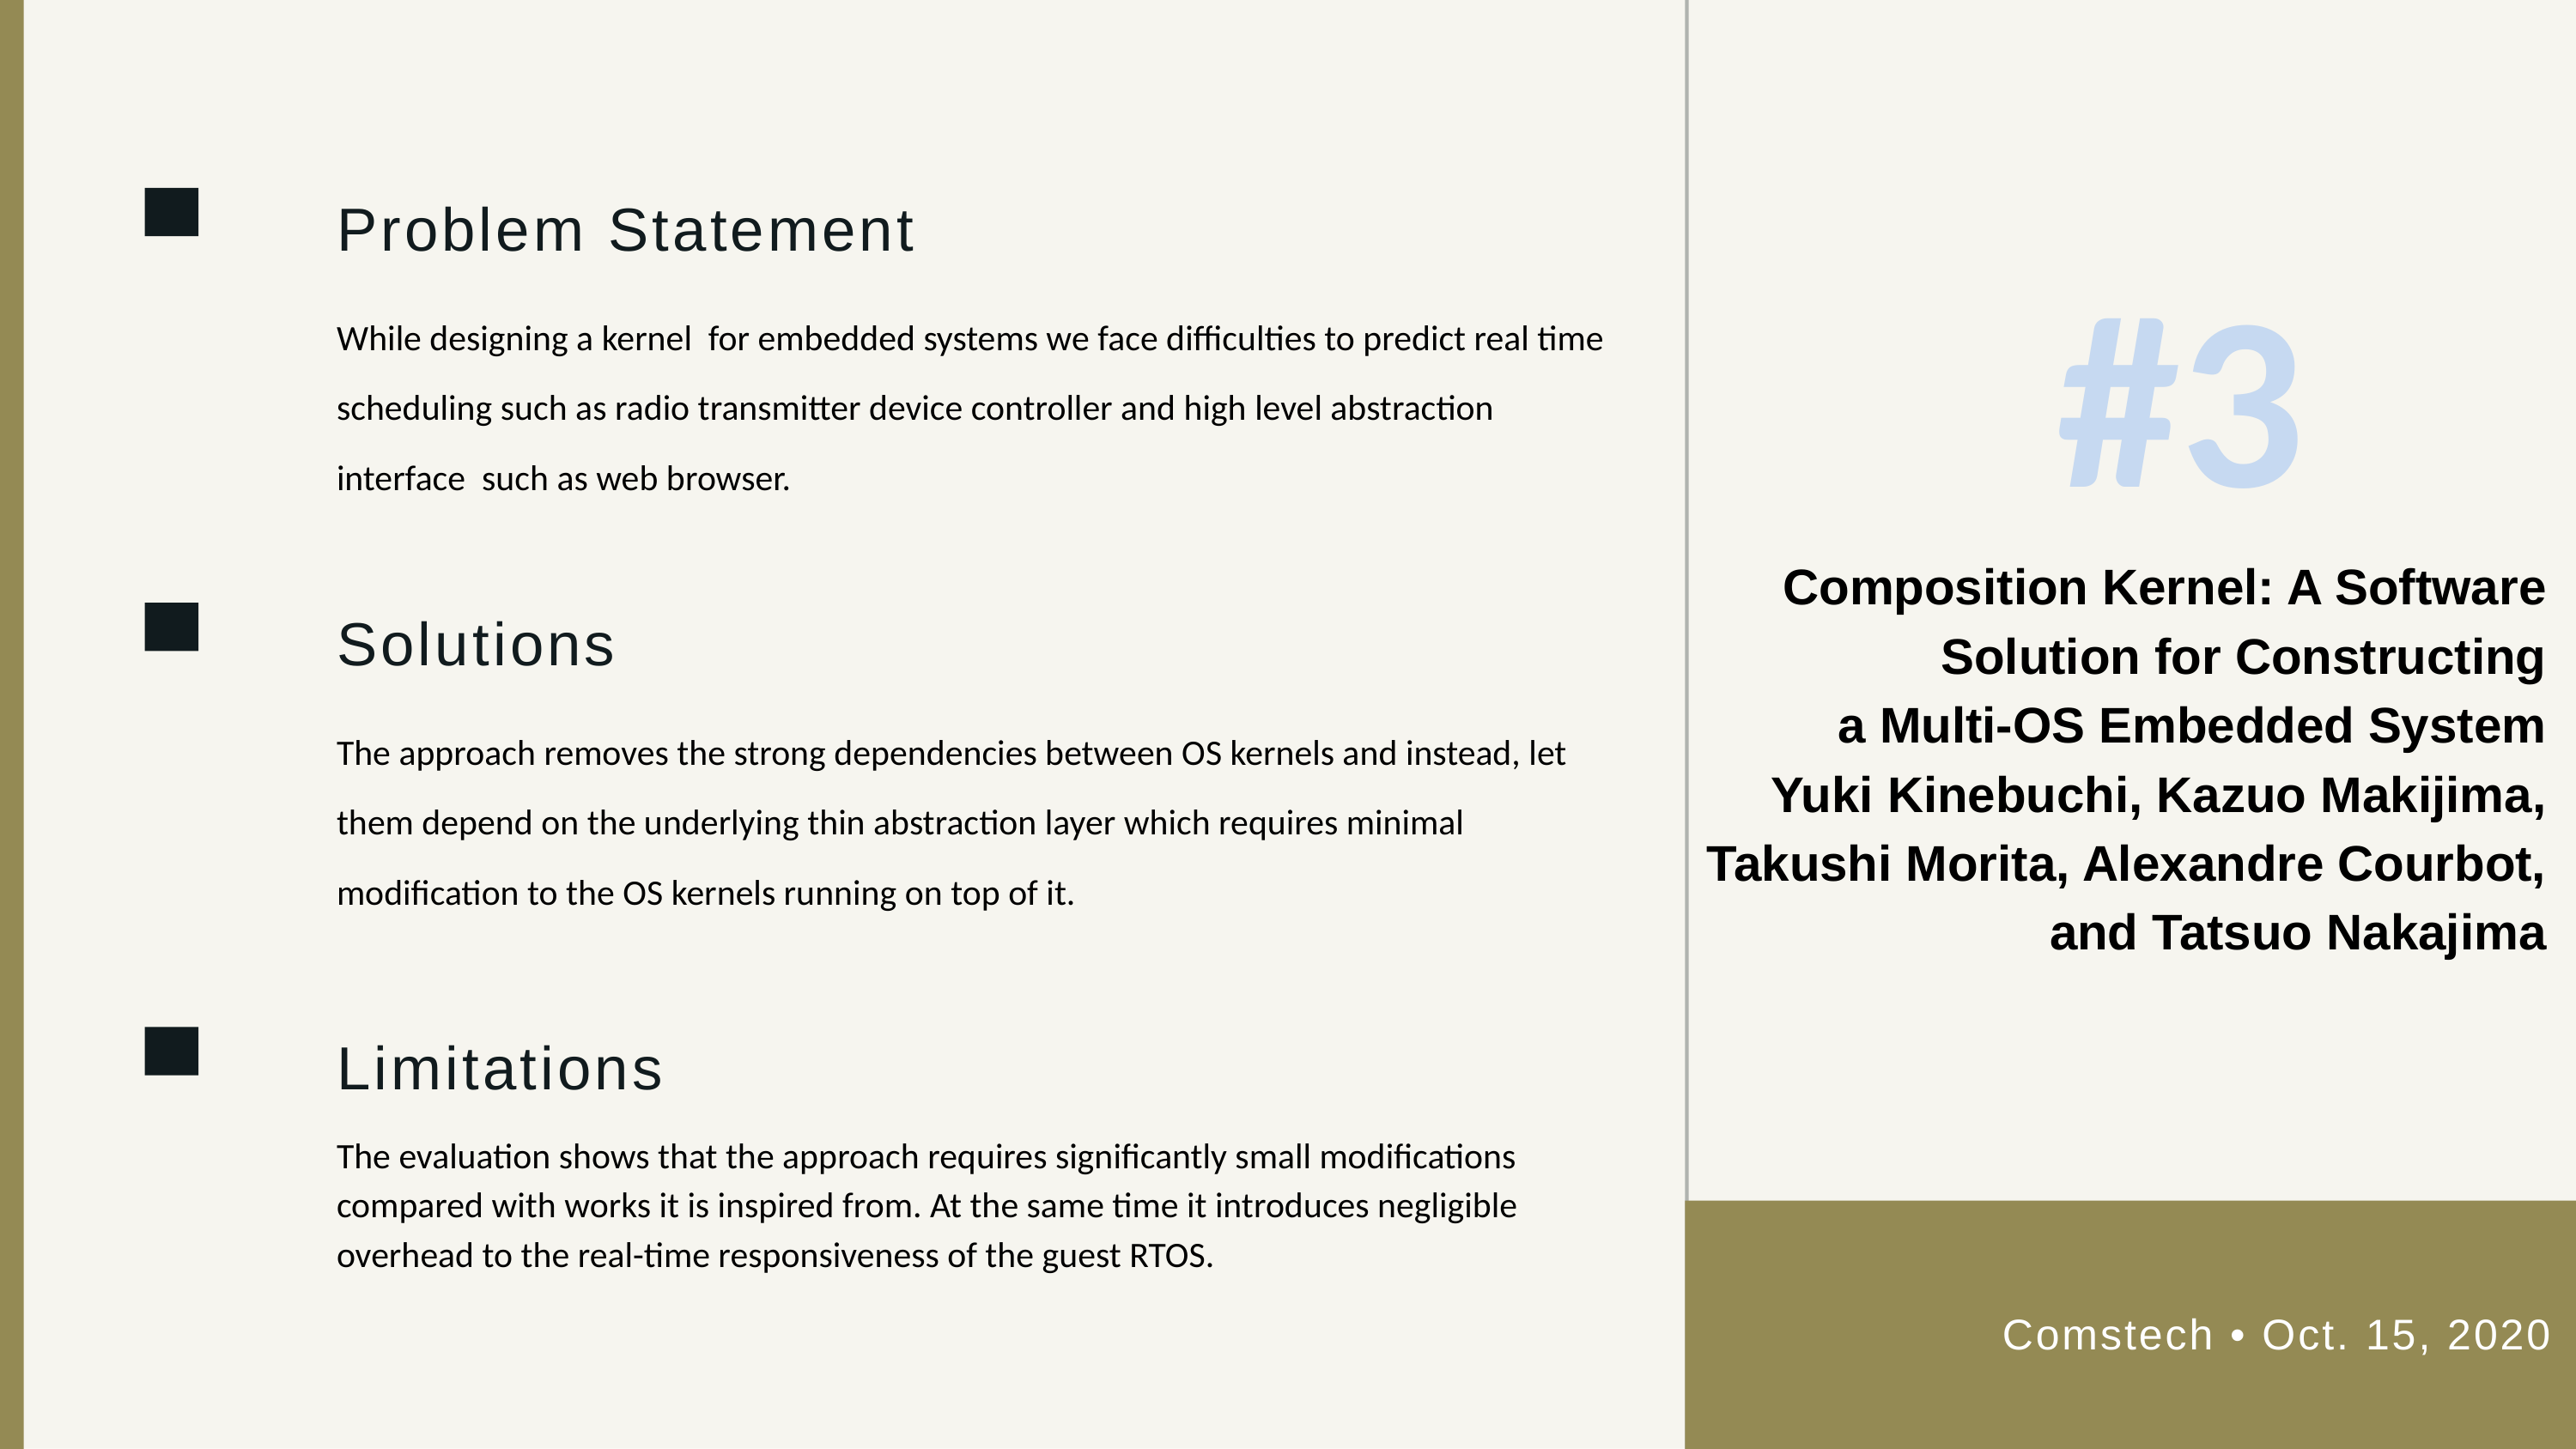

Problem Statement
While designing a kernel  for embedded systems we face difficulties to predict real time scheduling such as radio transmitter device controller and high level abstraction interface  such as web browser.

#3
Composition Kernel: A Software Solution for Constructing
a Multi-OS Embedded System
Yuki Kinebuchi, Kazuo Makijima, Takushi Morita, Alexandre Courbot,
and Tatsuo Nakajima
Solutions
The approach removes the strong dependencies between OS kernels and instead, let them depend on the underlying thin abstraction layer which requires minimal modification to the OS kernels running on top of it.

Limitations
The evaluation shows that the approach requires significantly small modifications compared with works it is inspired from. At the same time it introduces negligible overhead to the real-time responsiveness of the guest RTOS.

Comstech • Oct. 15, 2020